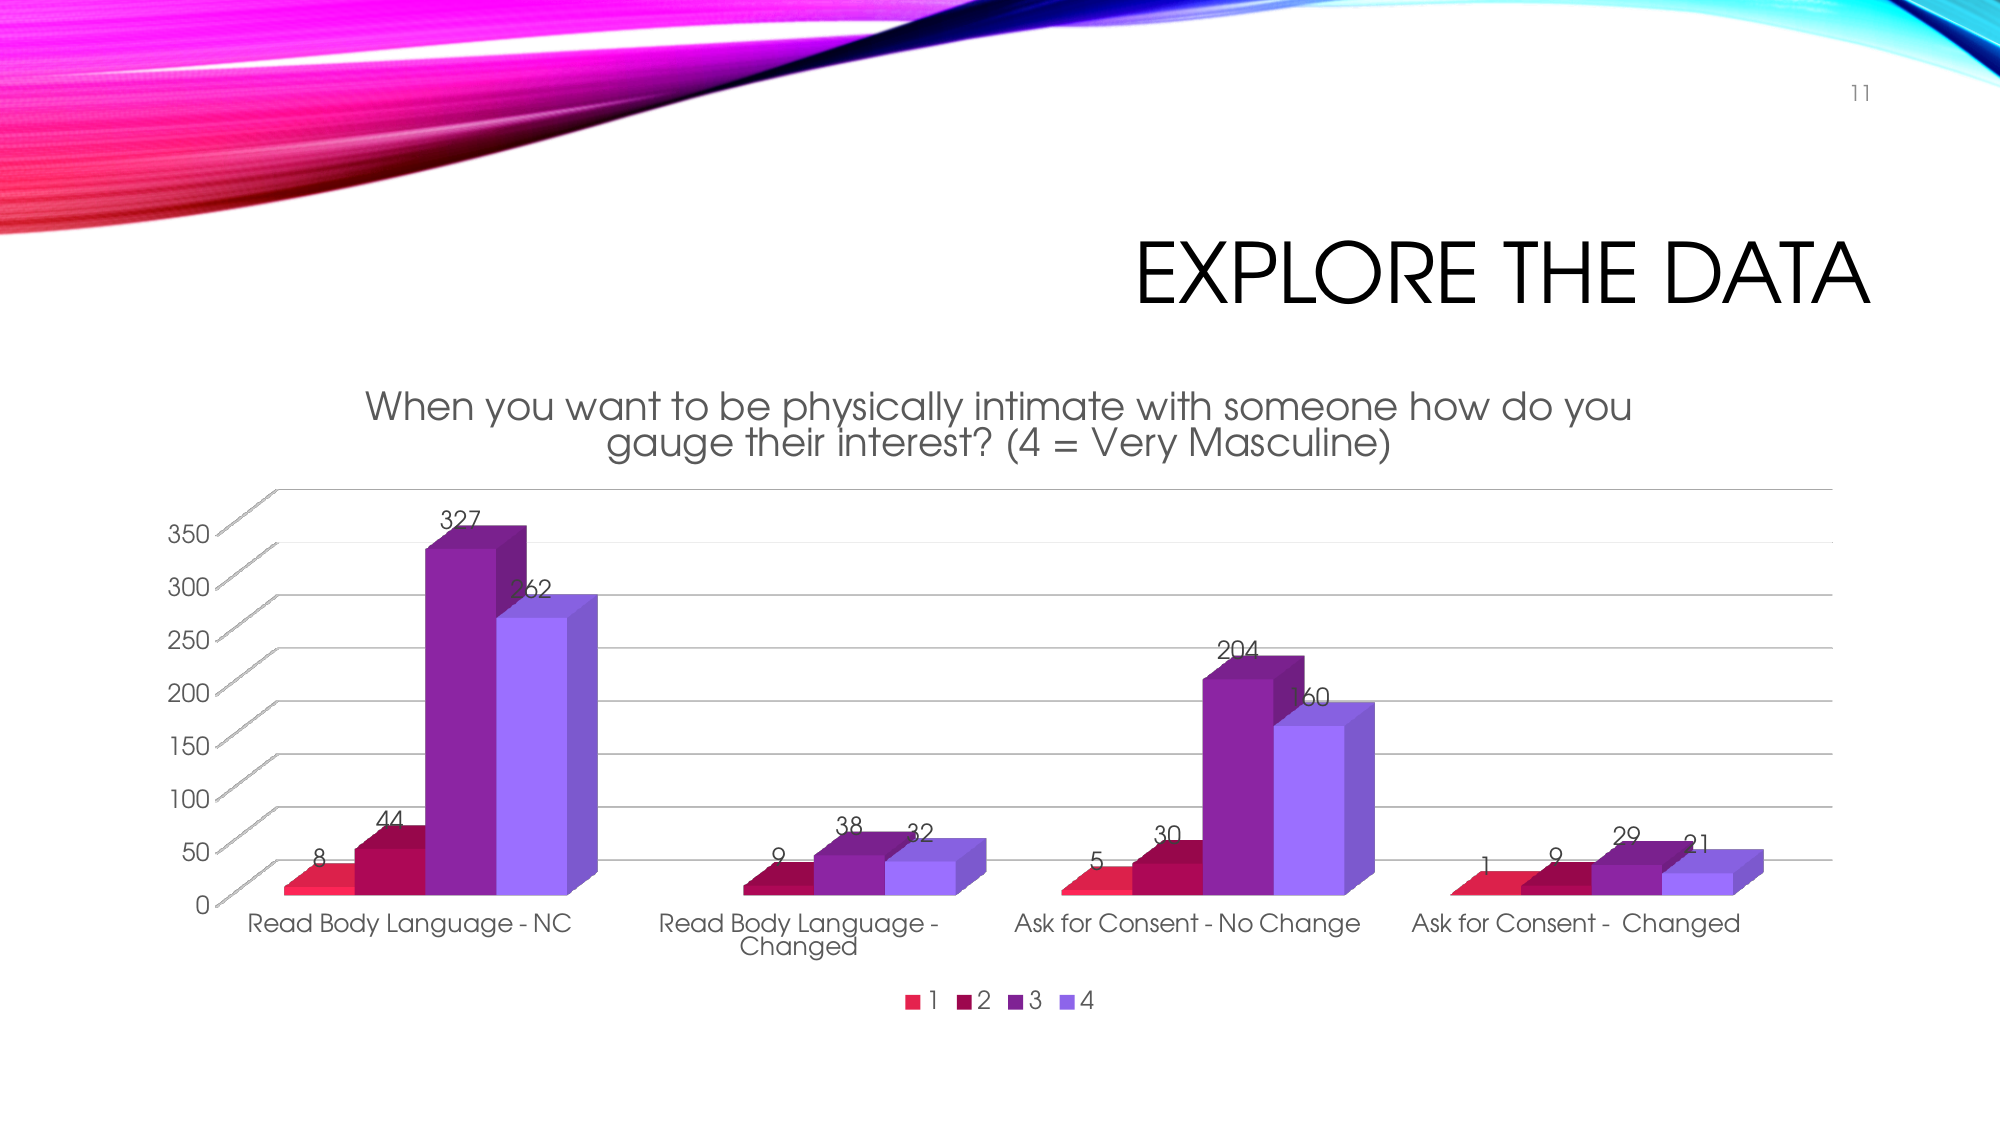

11
# Explore the data

[unsupported chart]